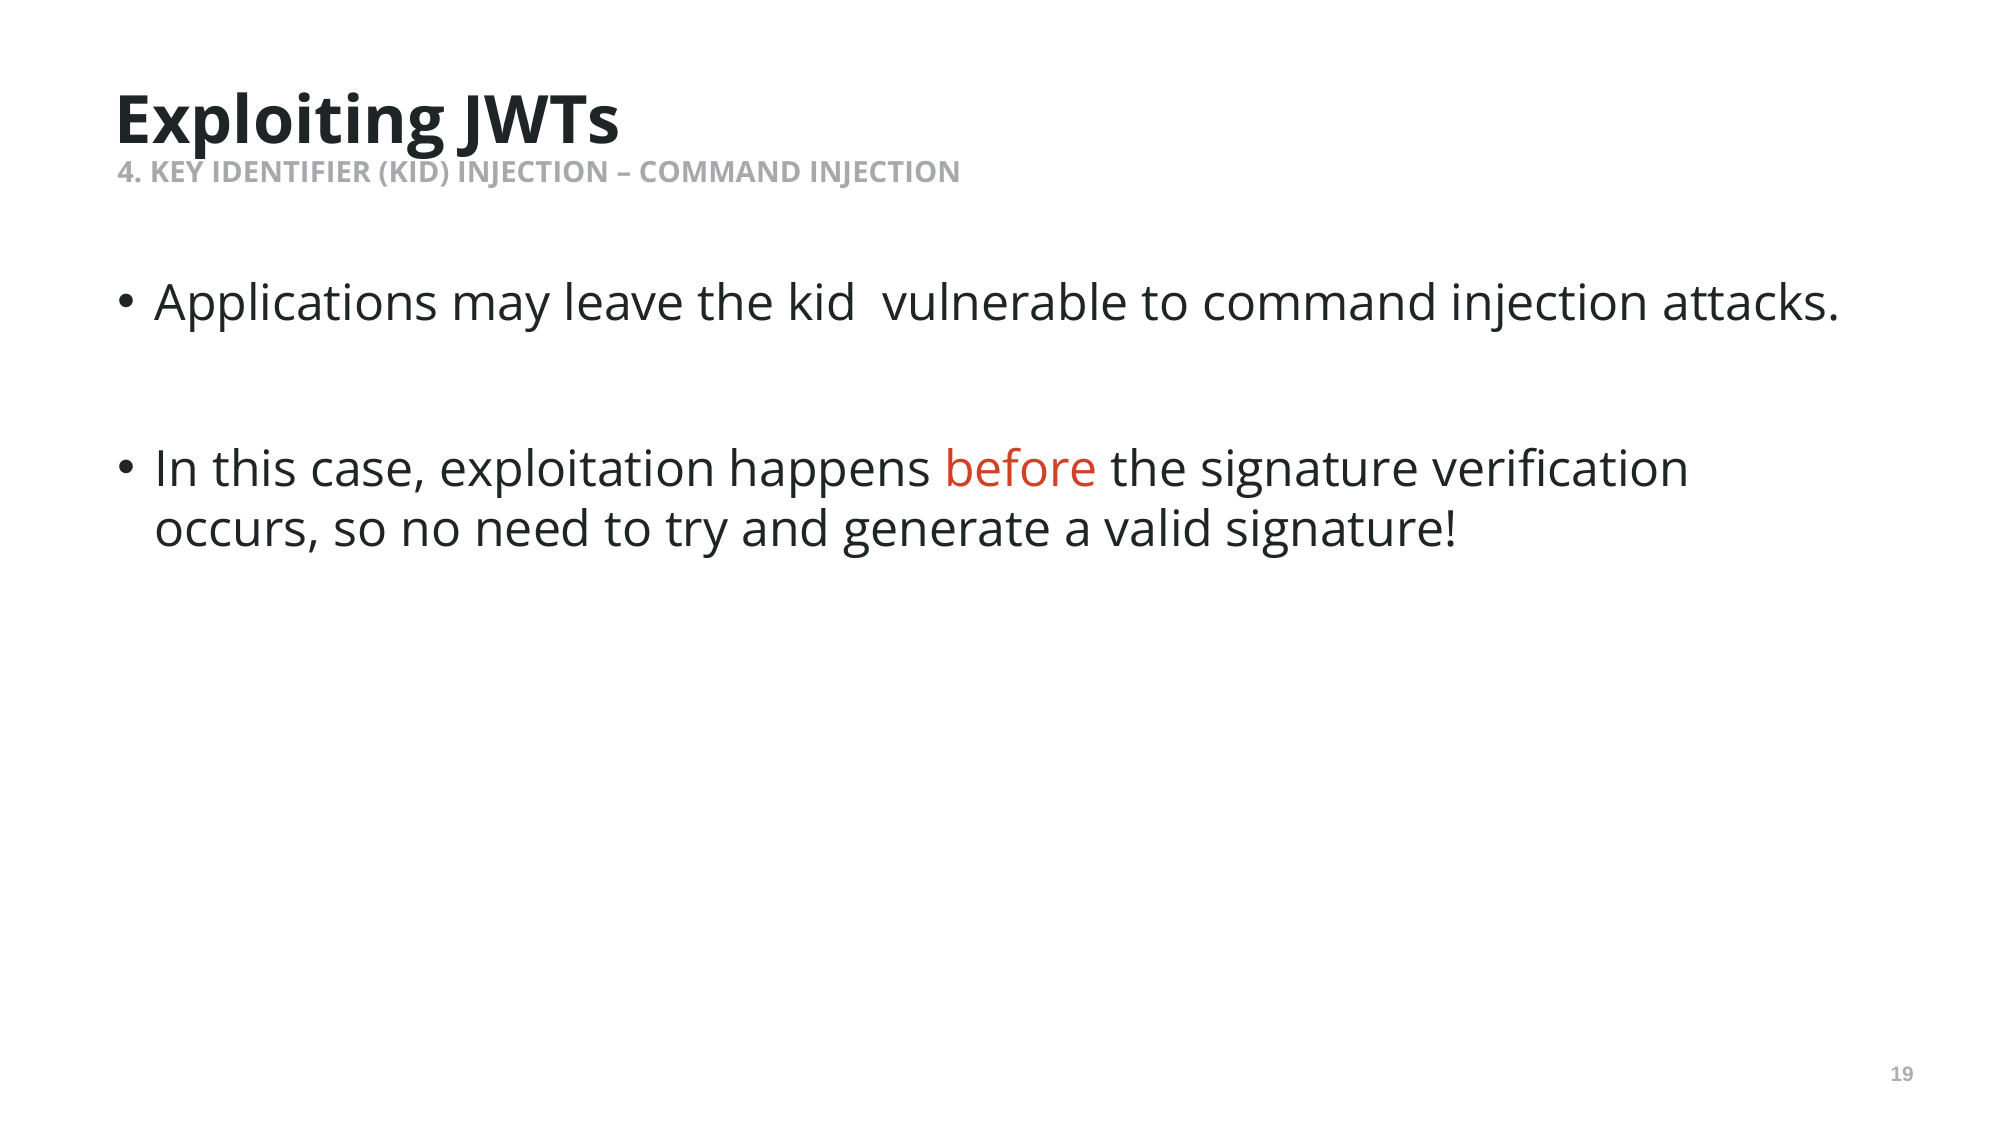

Exploiting JWTs
# 4. Key Identifier (kid) Injection – Command Injection
Applications may leave the kid  vulnerable to command injection attacks.

In this case, exploitation happens before the signature verification occurs, so no need to try and generate a valid signature!